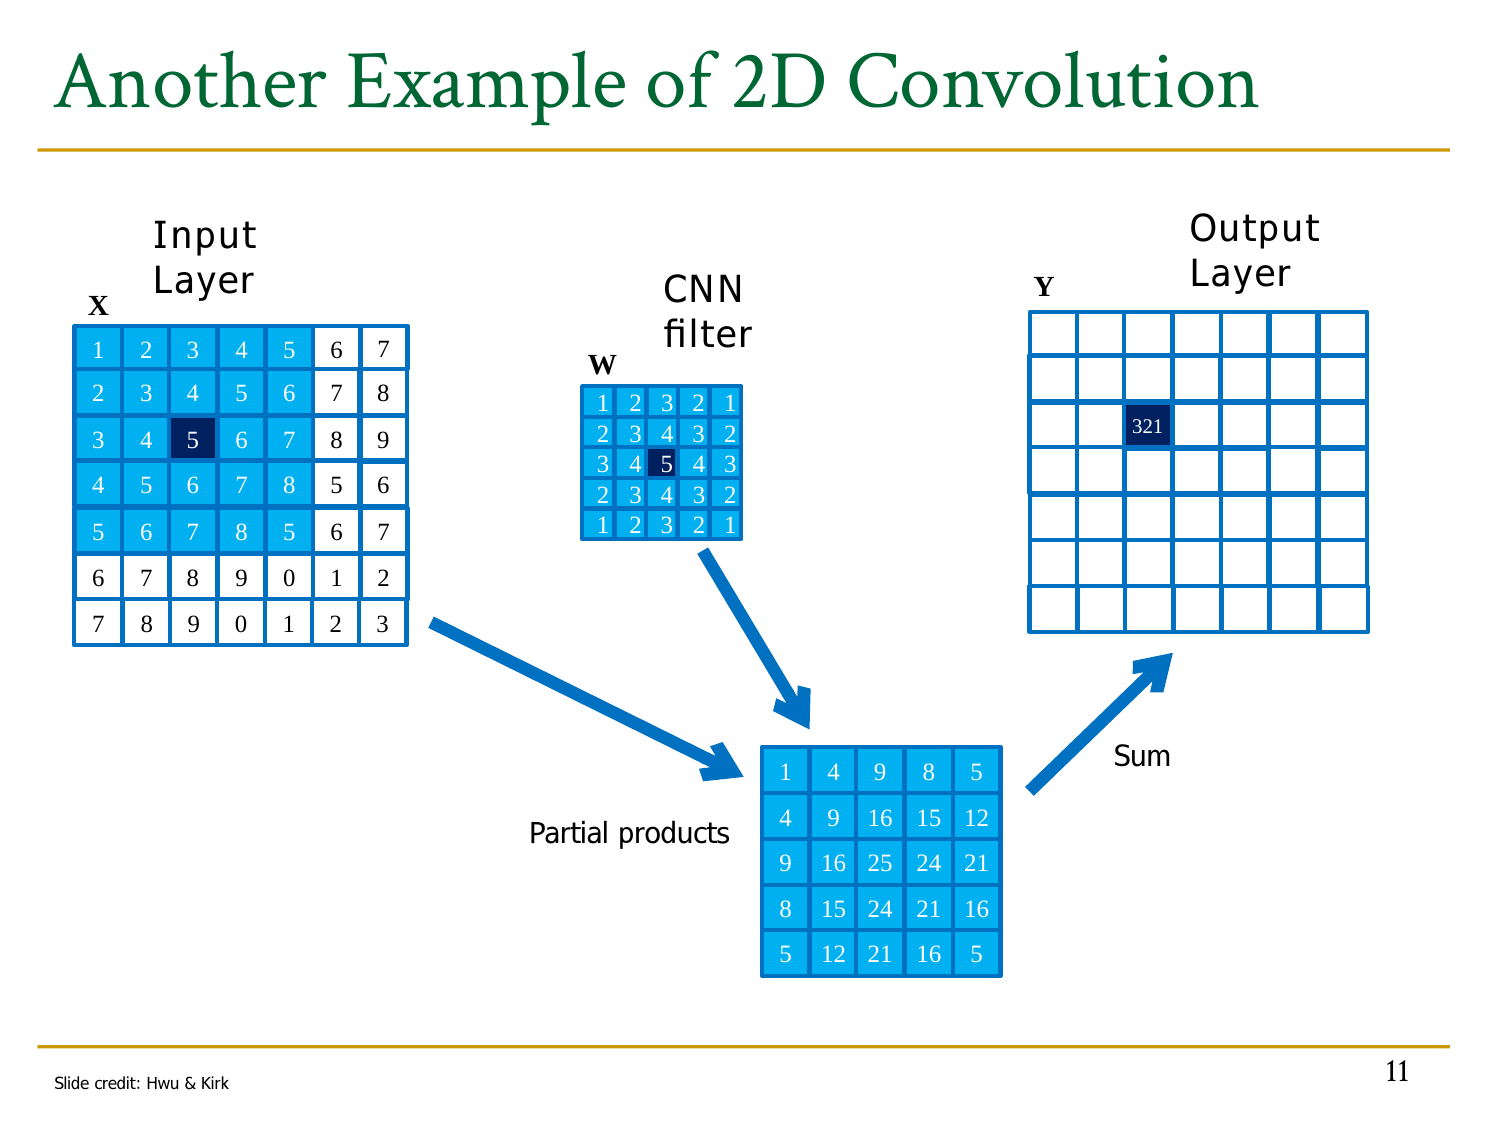

# Another Example of 2D Convolution
Output Layer
Input Layer
CNN filter
Y
X
1
2
3
4
5

1
2
3
4
5
6
7
W
2
3
4
5
6

2
3
4
5
6
7
8
1
2
3
2
1
3
4
321
6
7

3
4
5
6
7
8
9
2
3
4
3
2
4
5
6
7
8

3
4
5
4
3
4
5
6
7
8
5
6
2
3
4
3
2
5
6
7
8
5

5
6
7
8
5
6
7
1
2
3
2
1

6
7
8
9
0
1
2

7
8
9
0
1
2
3
Sum
1
4
9
8
5
4
9
16
15
12
Partial products
9
16
25
24
21
8
15
24
21
16
5
12
21
16
5
11
Slide credit: Hwu & Kirk